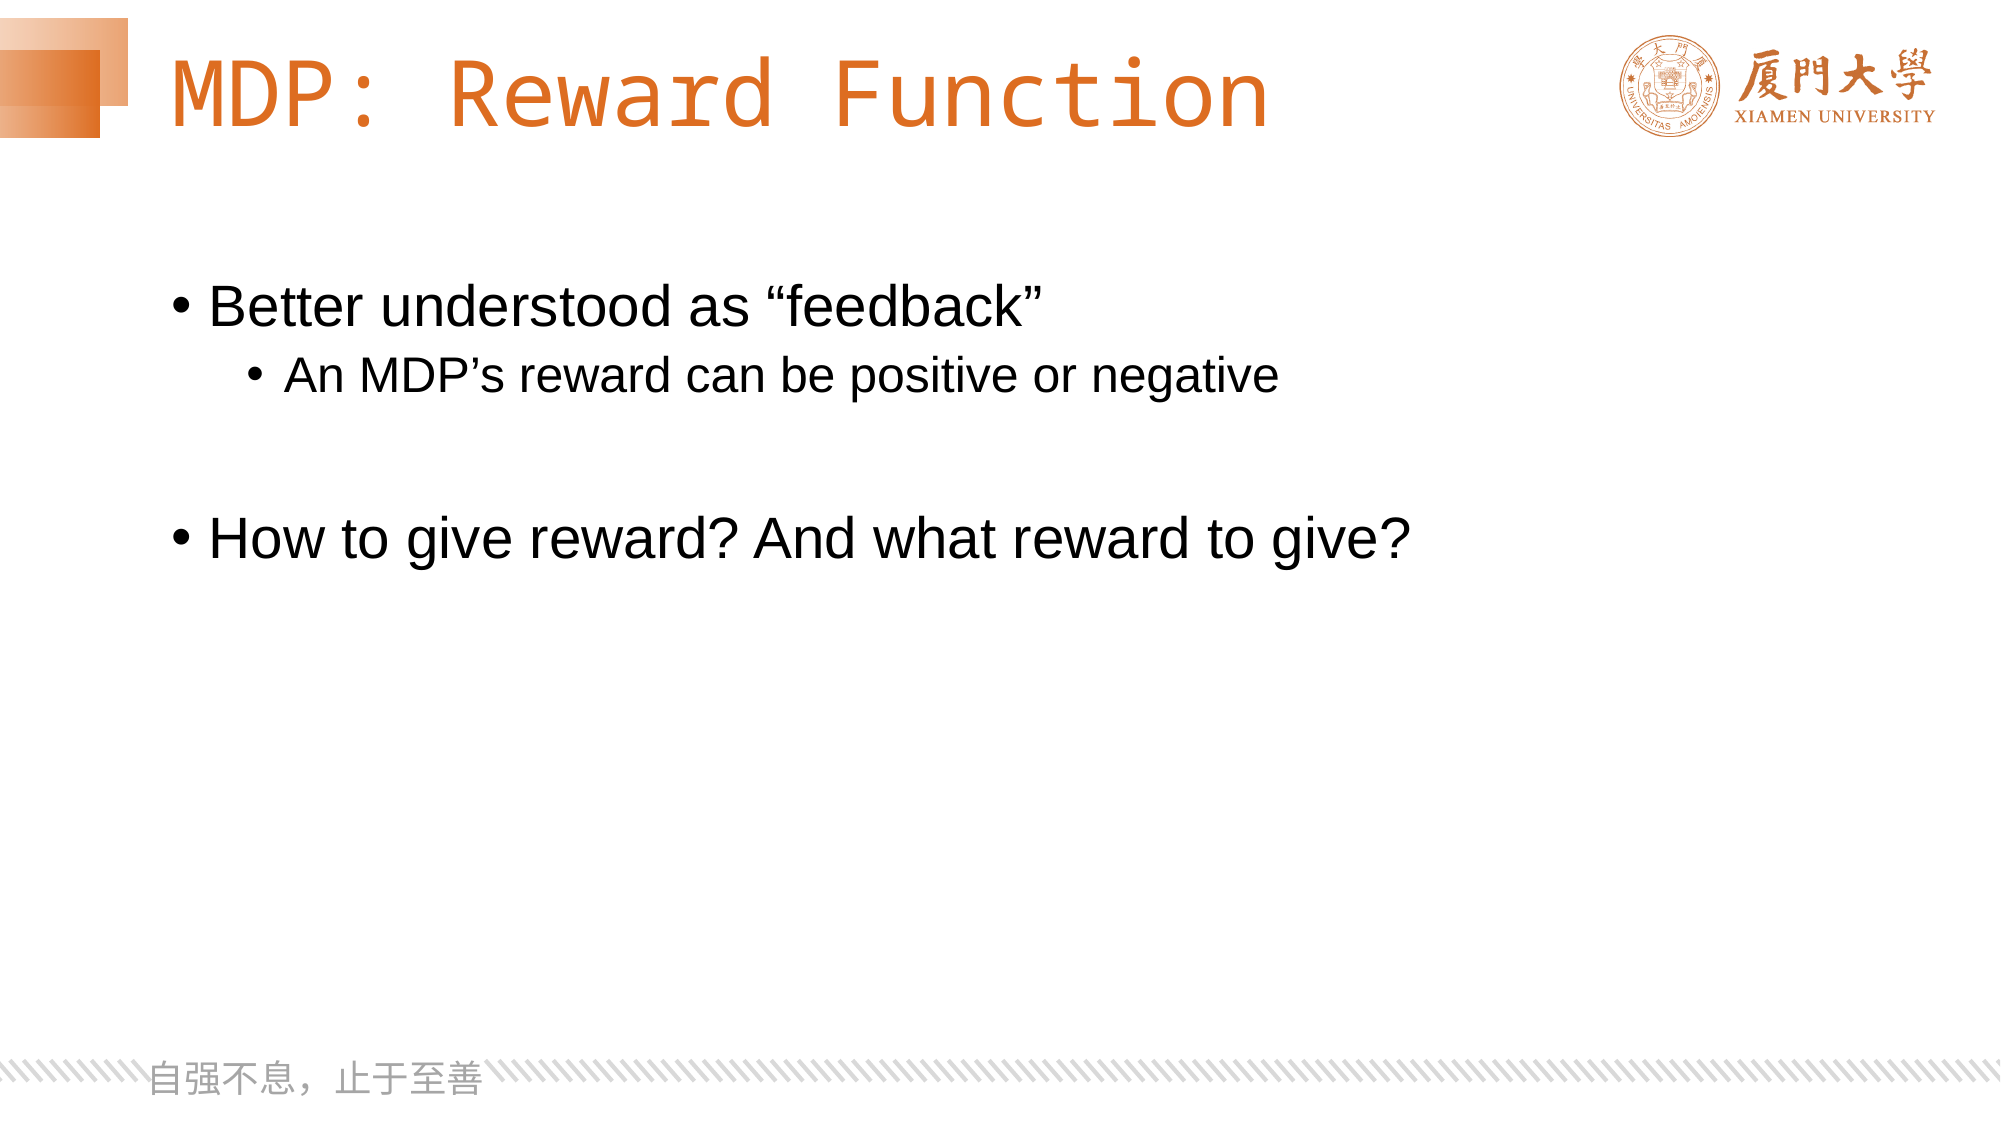

# MDP: Reward Function
Better understood as “feedback”
An MDP’s reward can be positive or negative

How to give reward? And what reward to give?